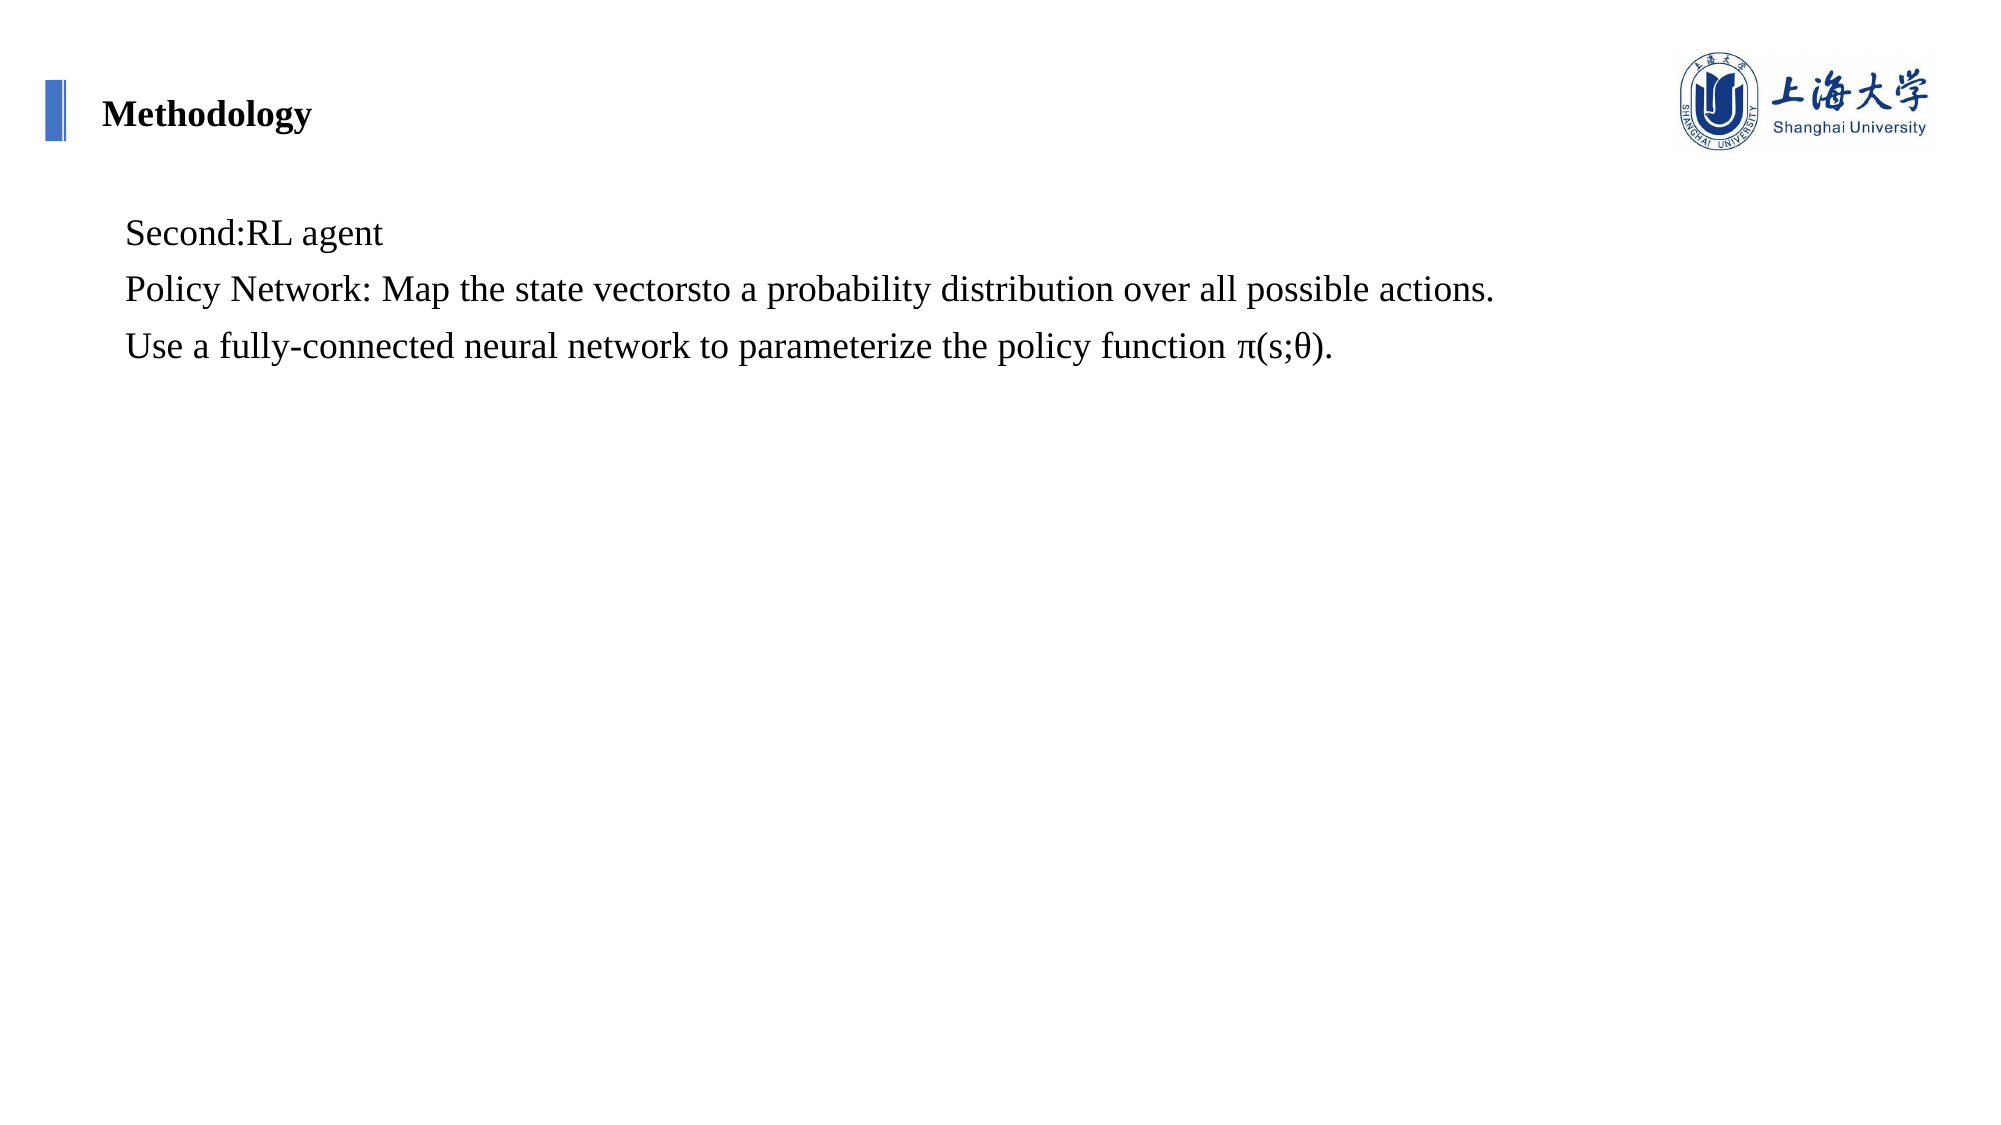

Methodology
Second:RL agent
Policy Network: Map the state vectorsto a probability distribution over all possible actions.
Use a fully-connected neural network to parameterize the policy function π(s;θ).